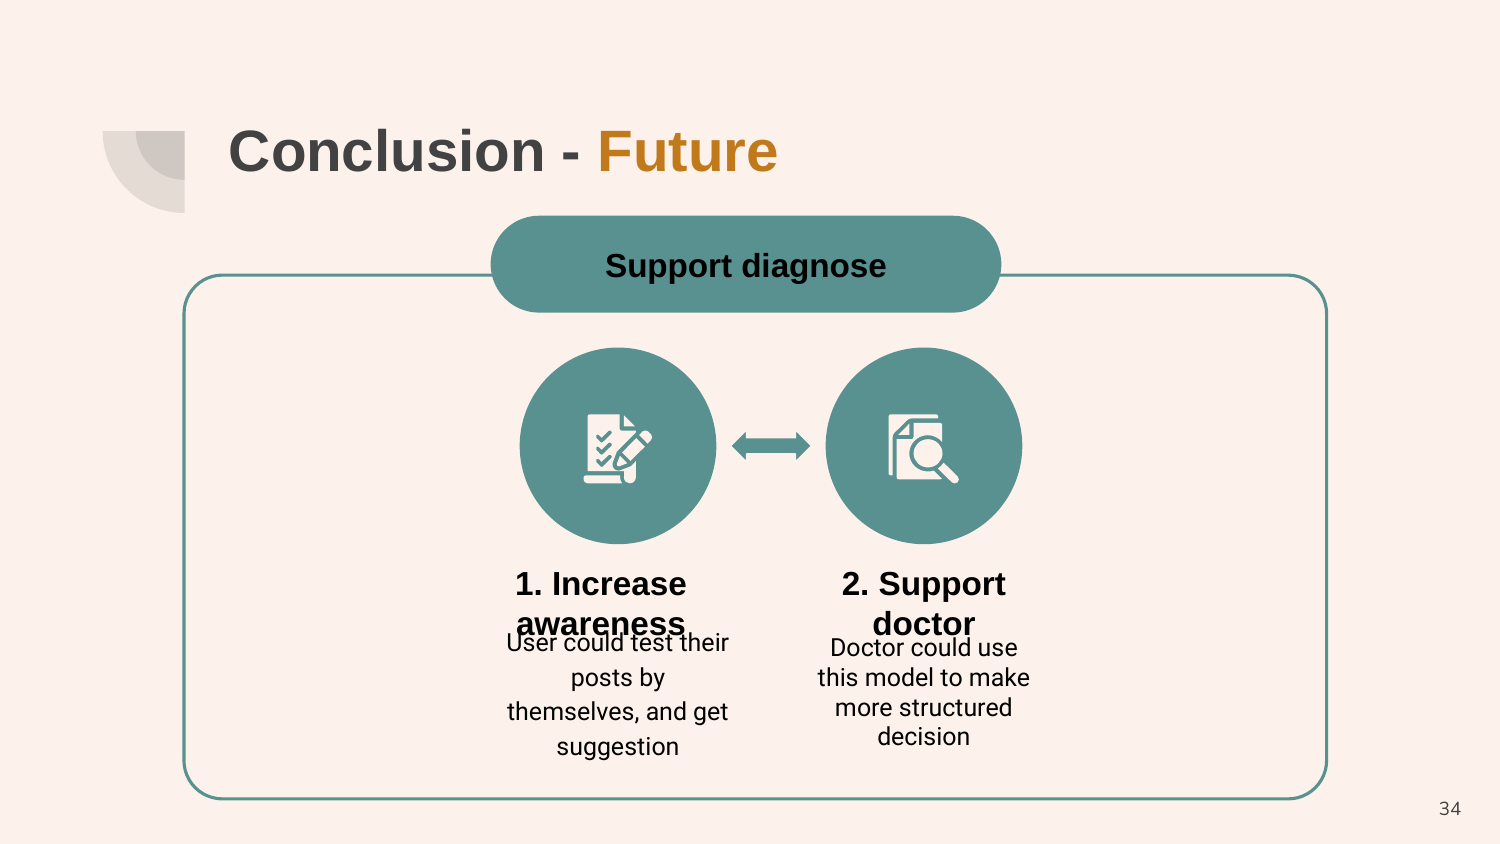

# Conclusion - Future

Support diagnose

1. Increase awareness
2. Support doctor
User could test their posts by themselves, and get suggestion
Doctor could use this model to make more structured decision
34